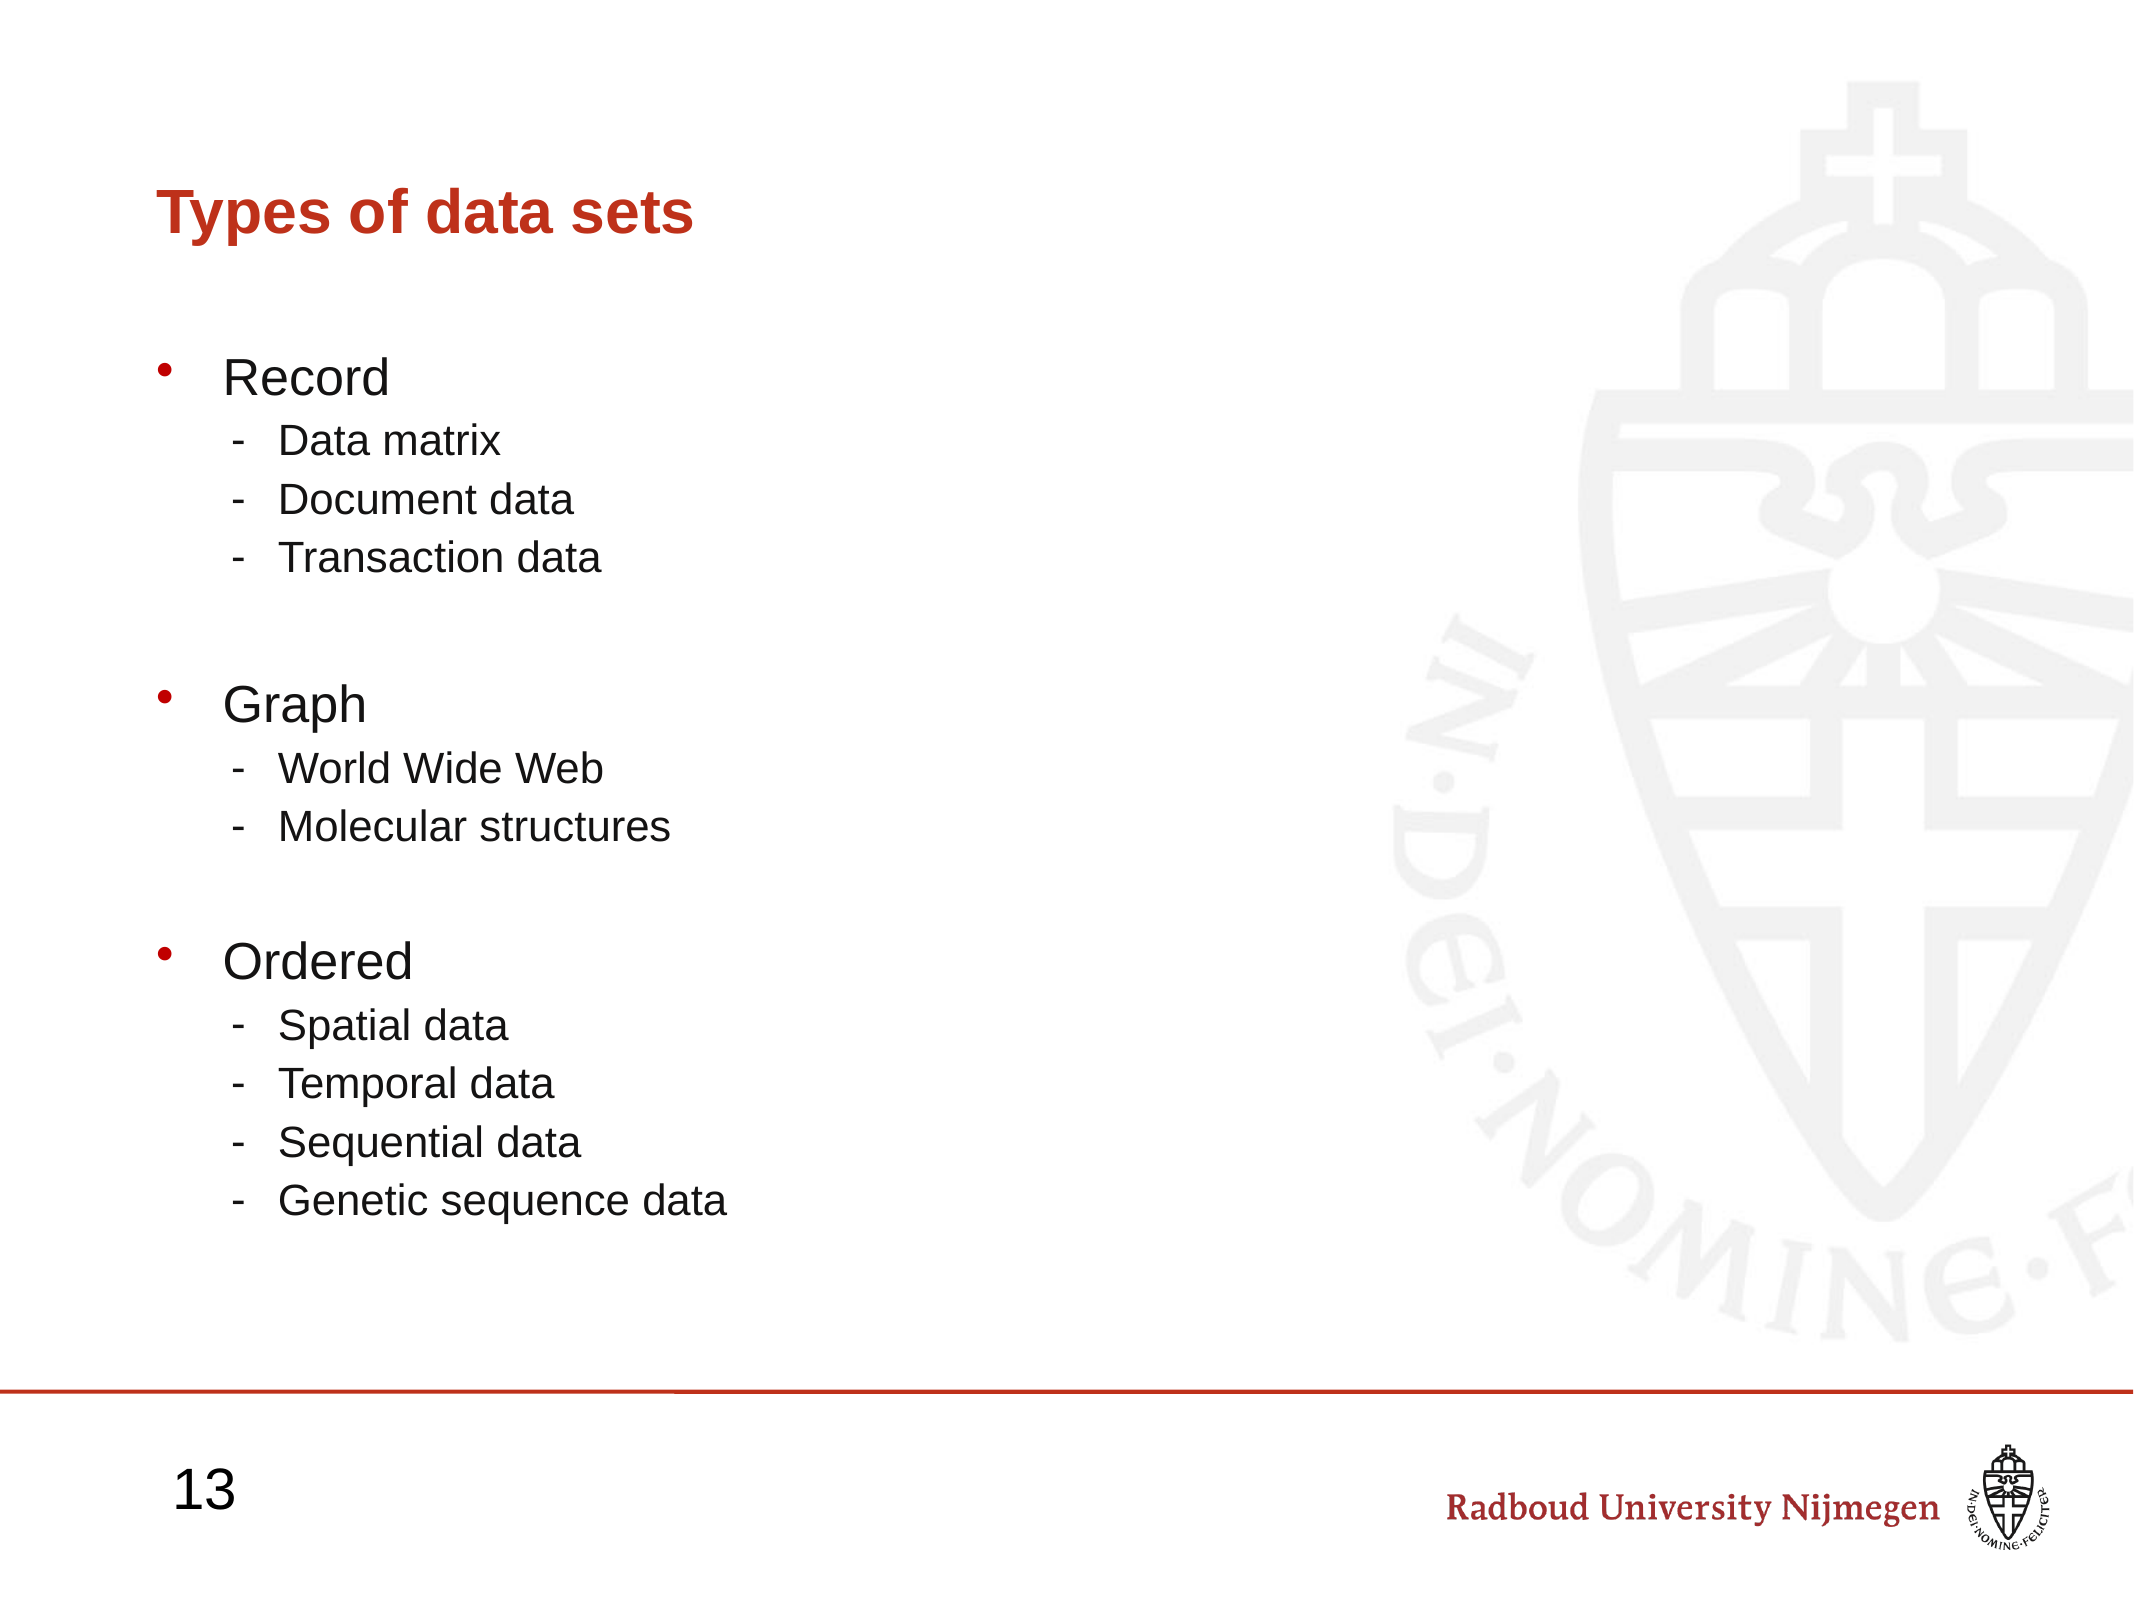

# Types of data sets
Record
Data matrix
Document data
Transaction data

Graph
World Wide Web
Molecular structures

Ordered
Spatial data
Temporal data
Sequential data
Genetic sequence data

13